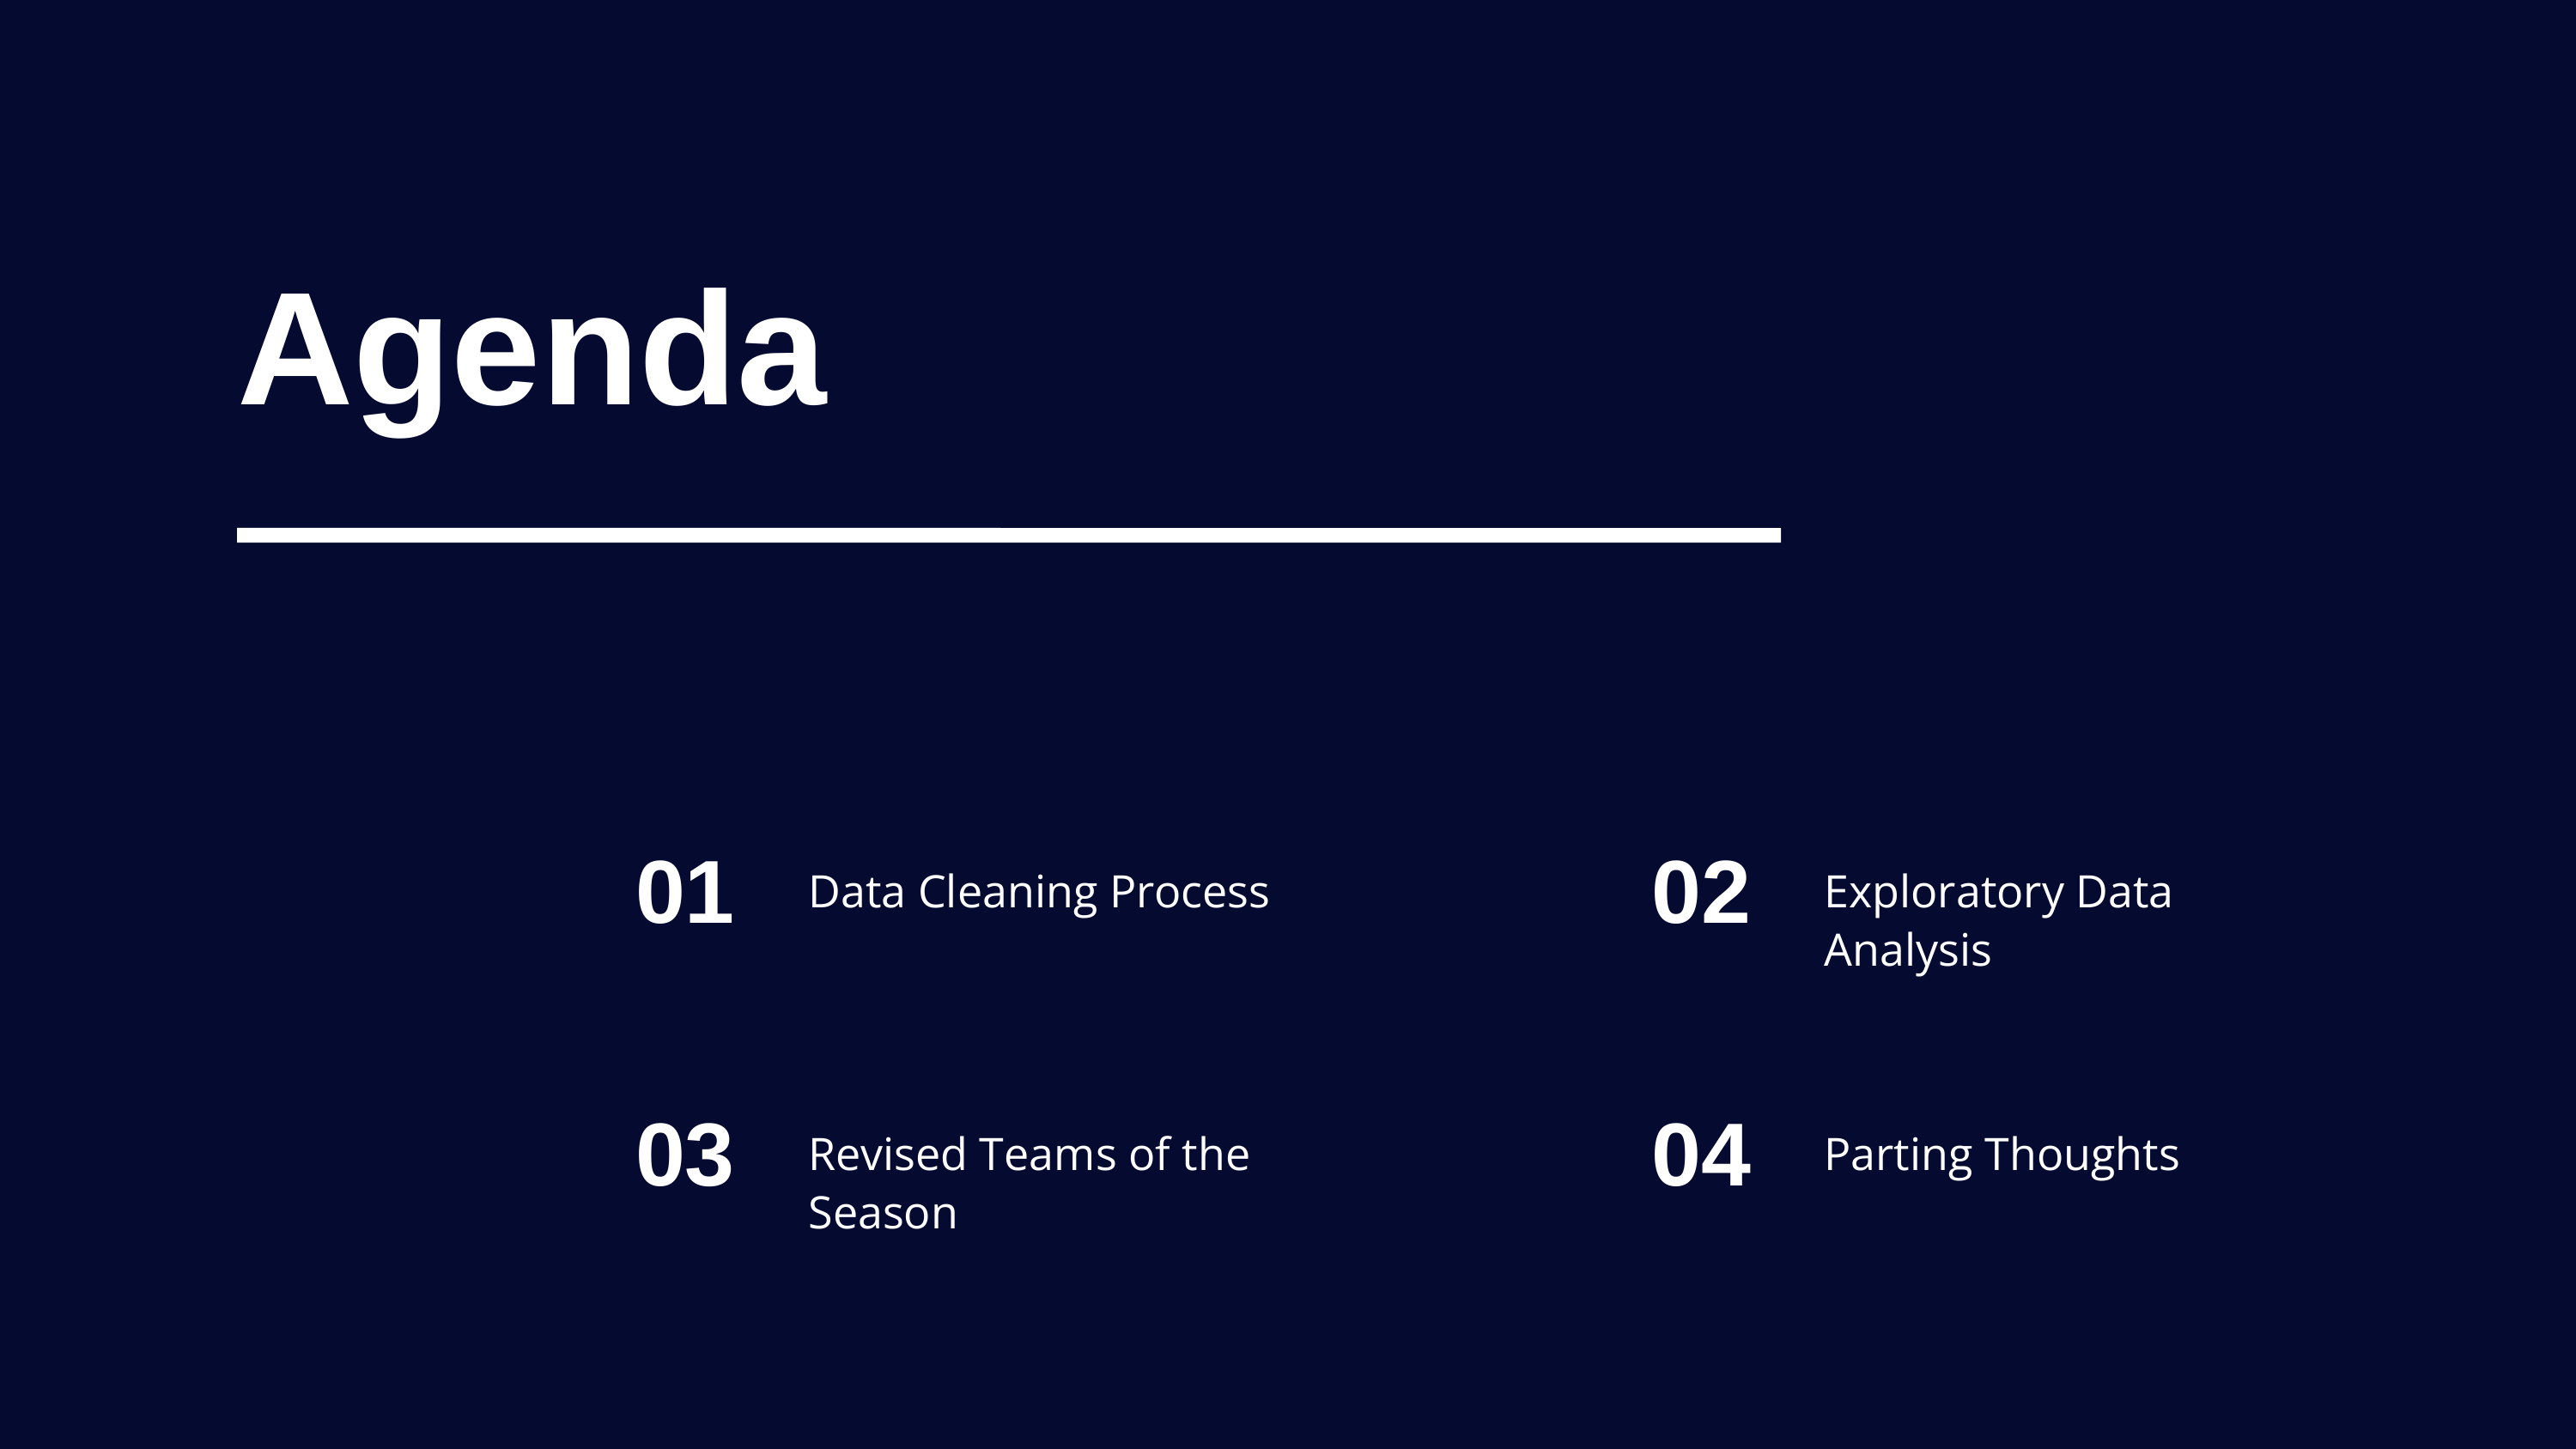

Agenda

01
Data Cleaning Process
02
Exploratory Data Analysis
03
Revised Teams of the Season
04
Parting Thoughts